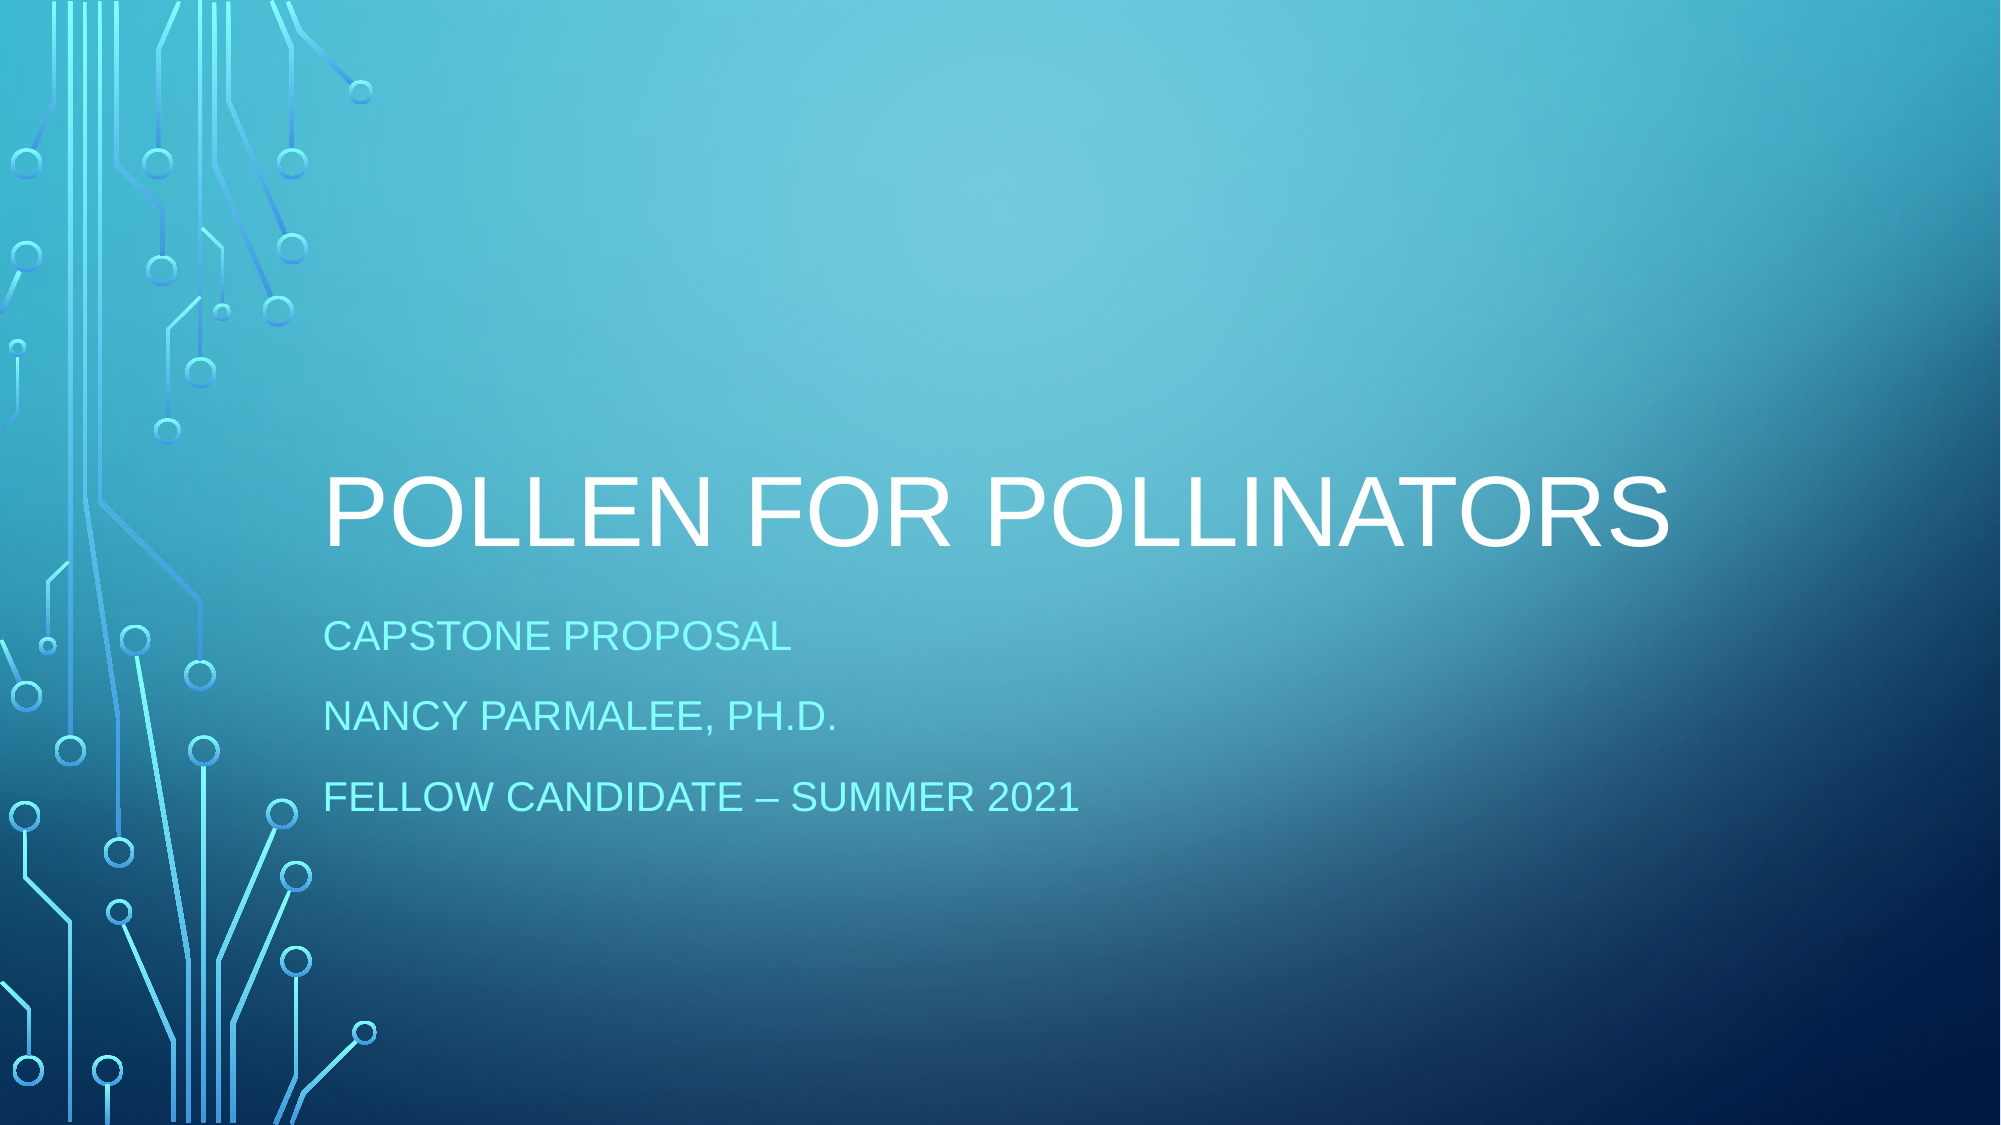

# Pollen for pollinators
Capstone proposal
Nancy Parmalee, Ph.d.
Fellow candidate – summer 2021